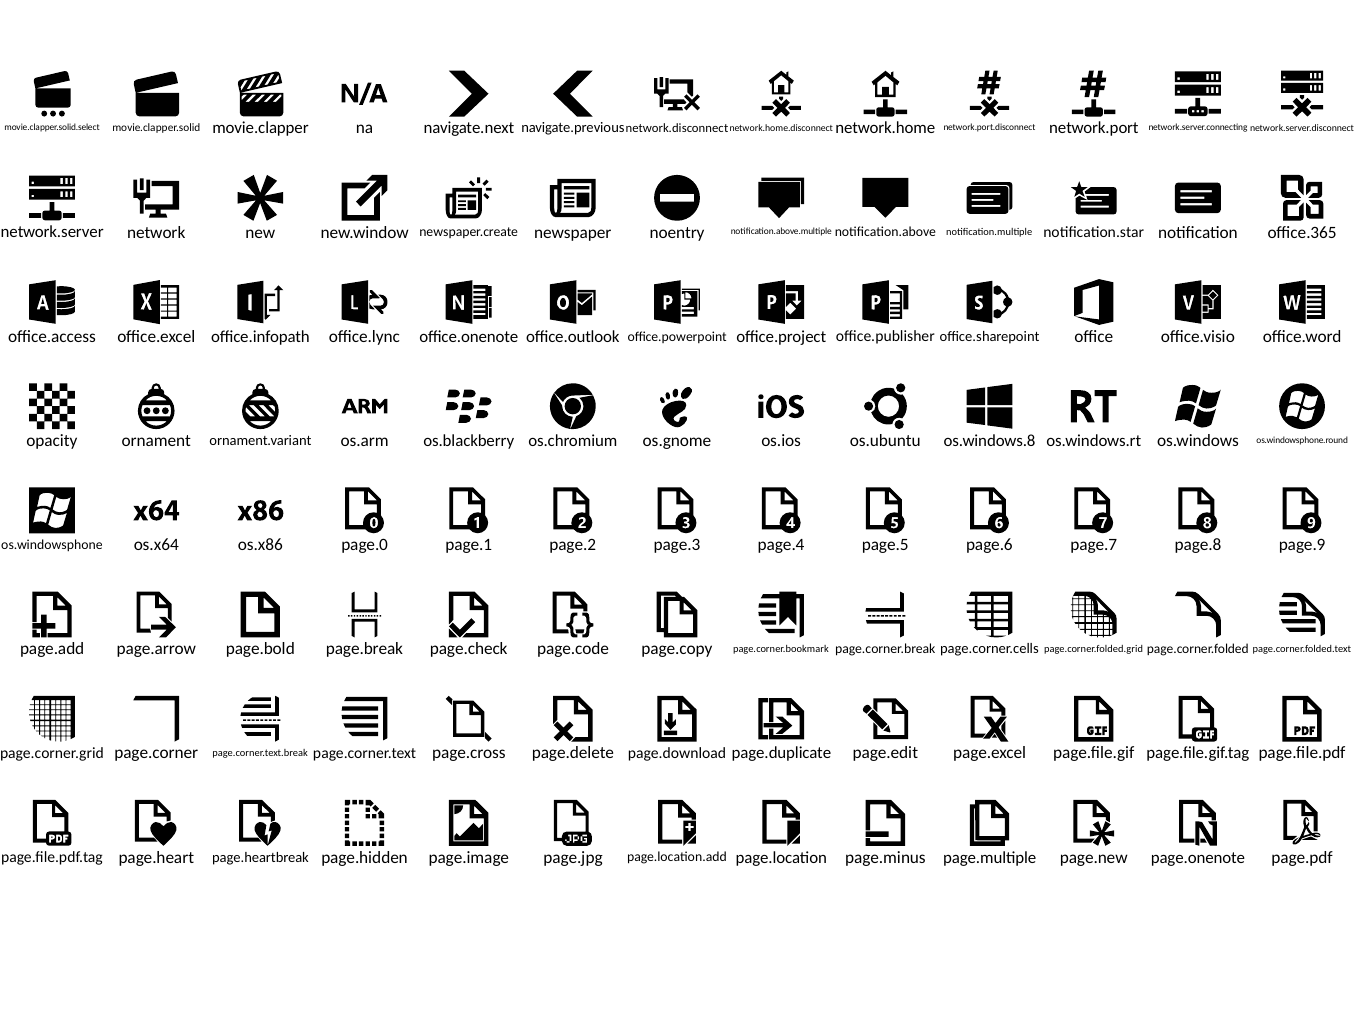

movie.clapper.solid.select
movie.clapper.solid
movie.clapper
na
navigate.next
navigate.previous
network.disconnect
network.home.disconnect
network.home
network.port.disconnect
network.port
network.server.connecting
network.server.disconnect

network.server
network
new
new.window
newspaper.create
newspaper
noentry
notification.above.multiple
notification.above
notification.multiple
notification.star
notification
office.365

office.access
office.excel
office.infopath
office.lync
office.onenote
office.outlook
office.powerpoint
office.project
office.publisher
office.sharepoint
office
office.visio
office.word

opacity
ornament
ornament.variant
os.arm
os.blackberry
os.chromium
os.gnome
os.ios
os.ubuntu
os.windows.8
os.windows.rt
os.windows
os.windowsphone.round

os.windowsphone
os.x64
os.x86
page.0
page.1
page.2
page.3
page.4
page.5
page.6
page.7
page.8
page.9

page.add
page.arrow
page.bold
page.break
page.check
page.code
page.copy
page.corner.bookmark
page.corner.break
page.corner.cells
page.corner.folded.grid
page.corner.folded
page.corner.folded.text

page.corner.grid
page.corner
page.corner.text.break
page.corner.text
page.cross
page.delete
page.download
page.duplicate
page.edit
page.excel
page.file.gif
page.file.gif.tag
page.file.pdf

page.file.pdf.tag
page.heart
page.heartbreak
page.hidden
page.image
page.jpg
page.location.add
page.location
page.minus
page.multiple
page.new
page.onenote
page.pdf